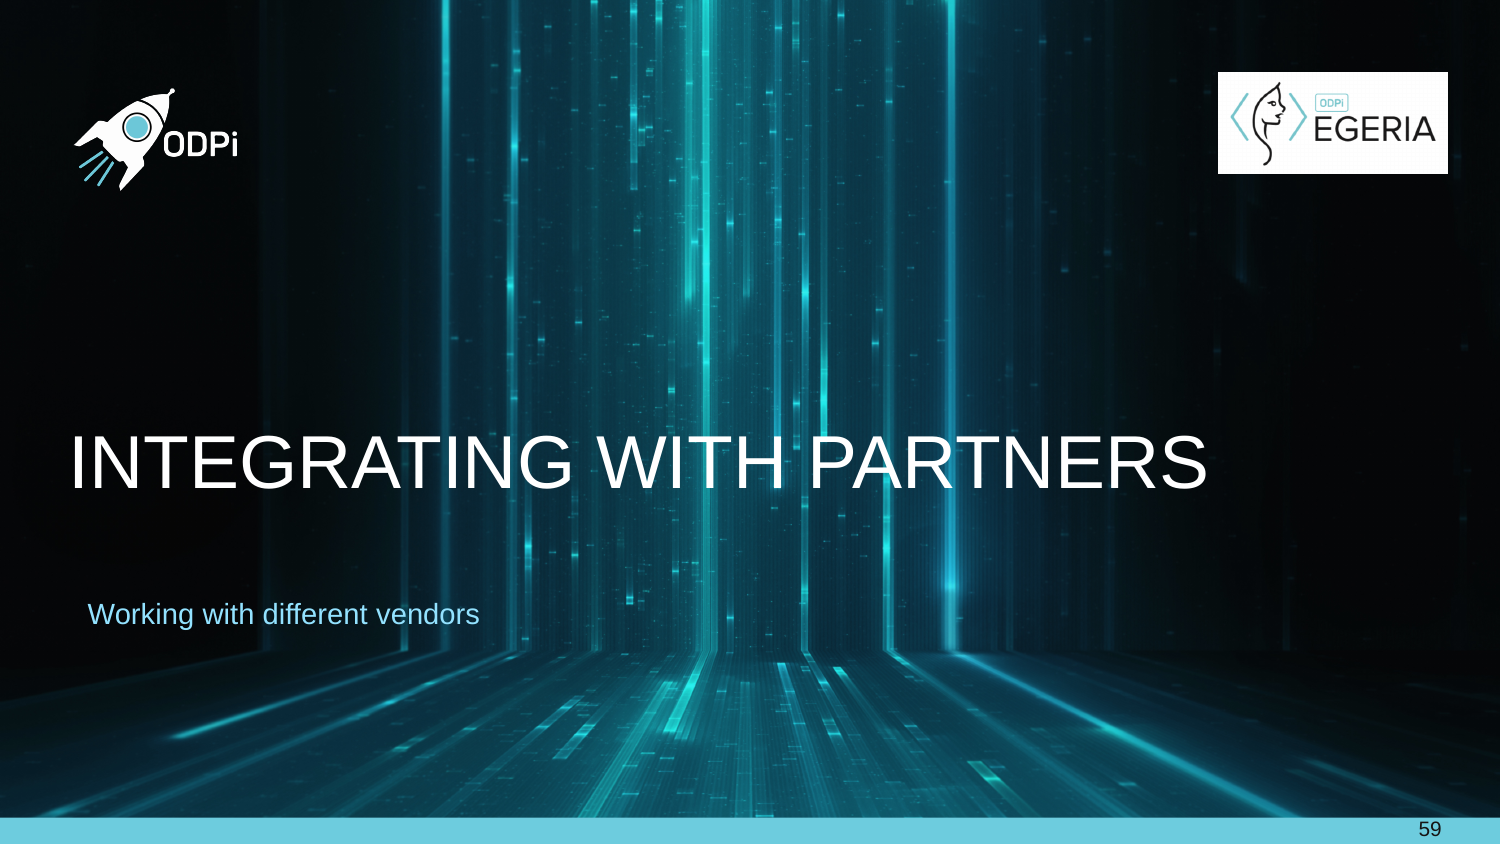

# Integrating with Partners
Working with different vendors

59